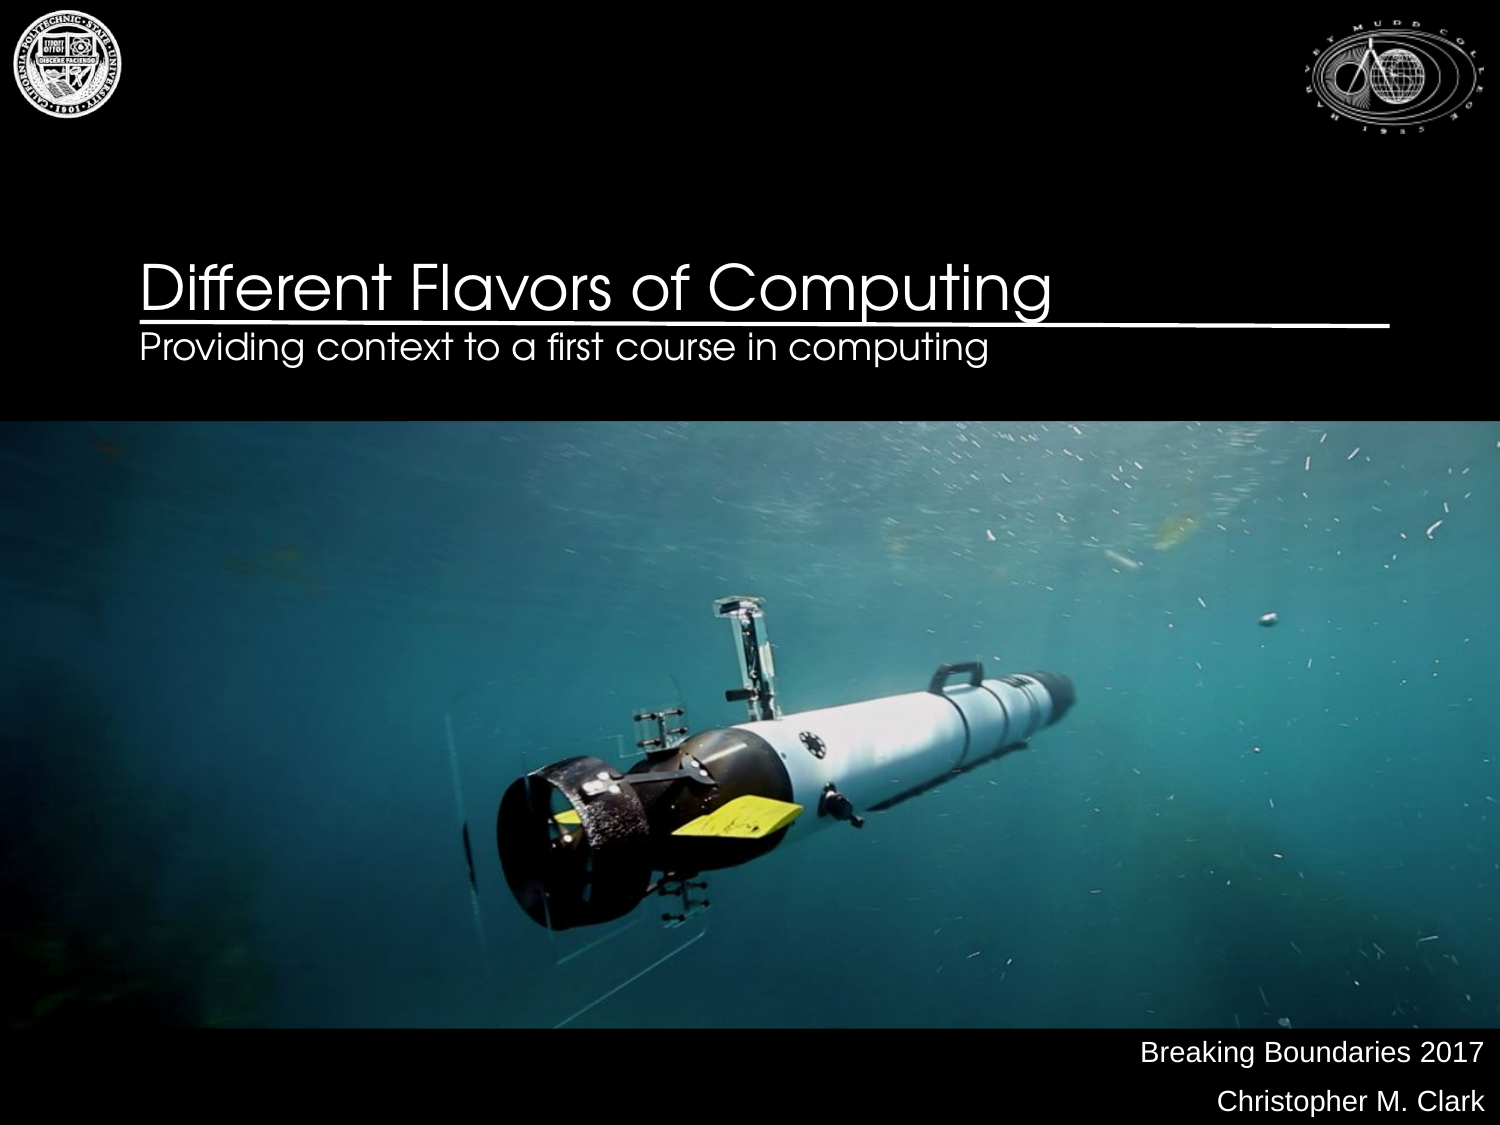

# Different Flavors of Computing Providing context to a first course in computing
Breaking Boundaries 2017
Christopher M. Clark